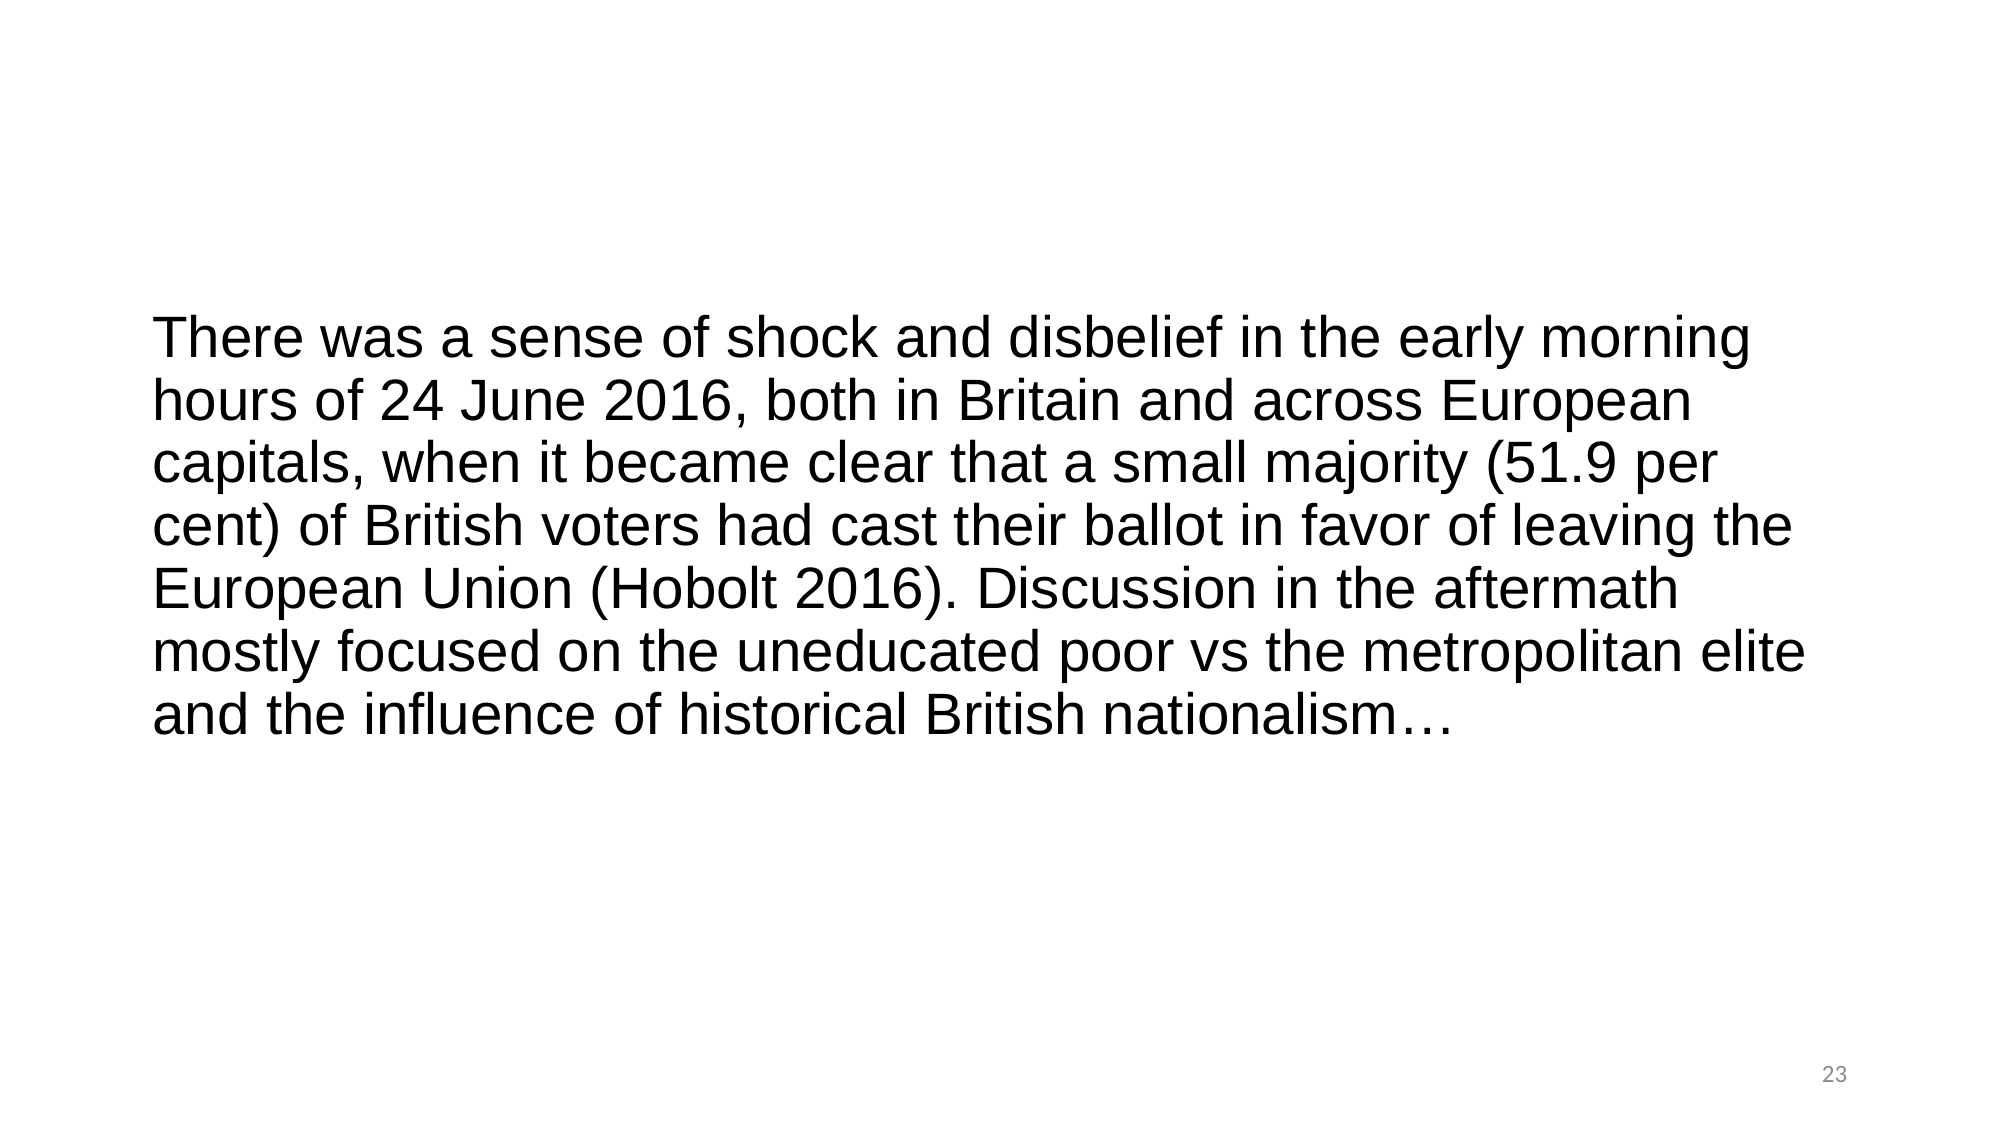

There was a sense of shock and disbelief in the early morning hours of 24 June 2016, both in Britain and across European capitals, when it became clear that a small majority (51.9 per cent) of British voters had cast their ballot in favor of leaving the European Union (Hobolt 2016). Discussion in the aftermath mostly focused on the uneducated poor vs the metropolitan elite and the influence of historical British nationalism…
23